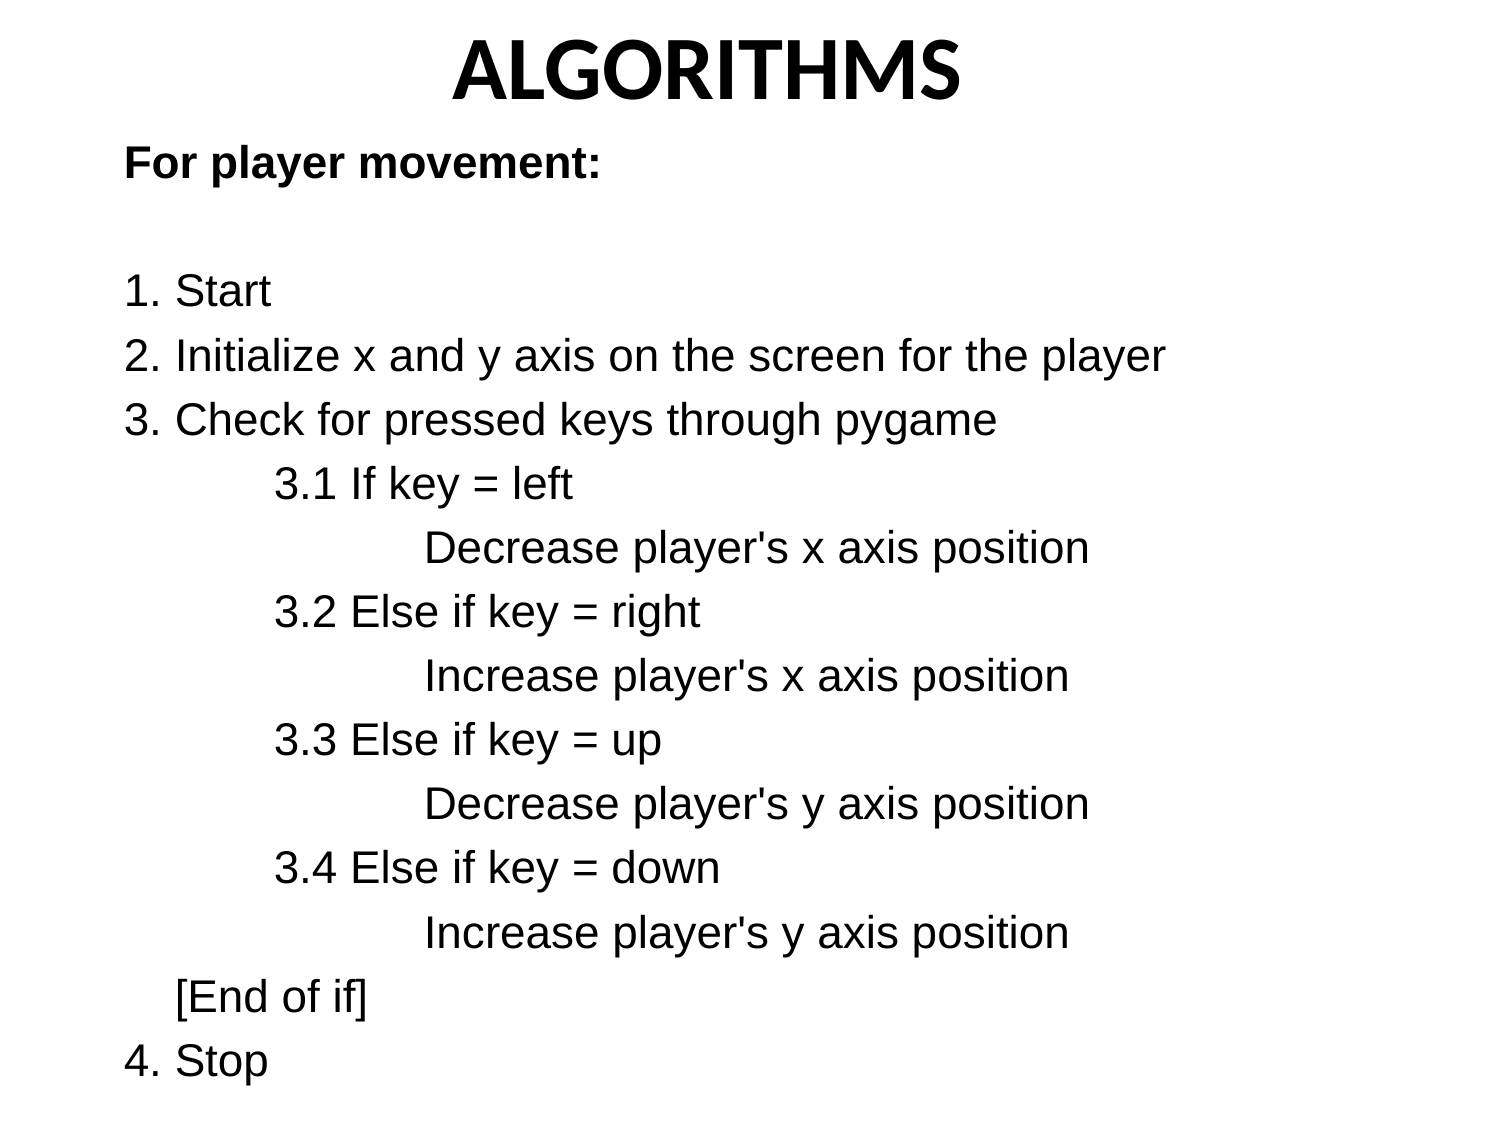

# ALGORITHMS
For player movement:

1. Start
2. Initialize x and y axis on the screen for the player
3. Check for pressed keys through pygame
	3.1 If key = left
		Decrease player's x axis position
	3.2 Else if key = right
		Increase player's x axis position
	3.3 Else if key = up
		Decrease player's y axis position
	3.4 Else if key = down
		Increase player's y axis position
    [End of if]
4. Stop